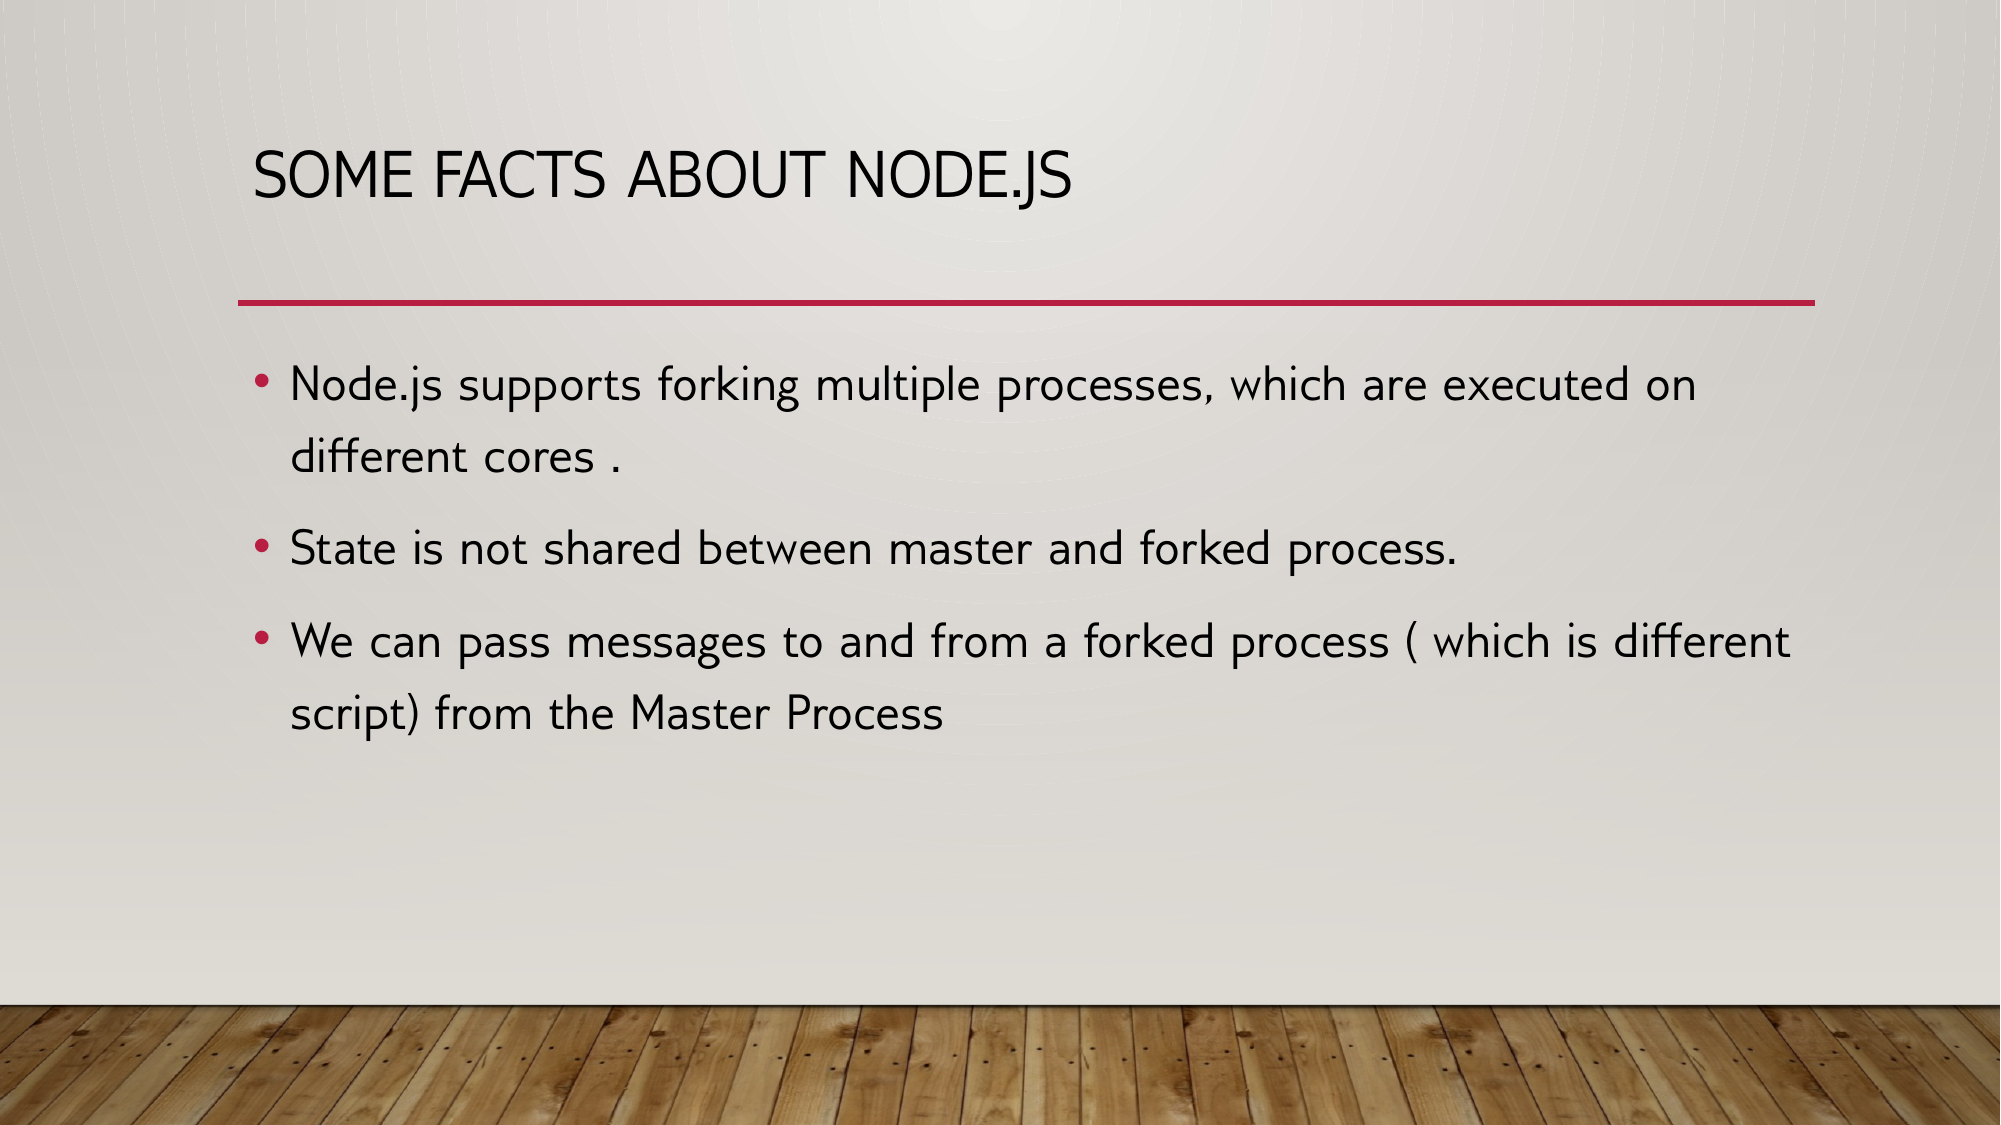

# Some facts about Node.js
Node.js supports forking multiple processes, which are executed on different cores .
State is not shared between master and forked process.
We can pass messages to and from a forked process ( which is different script) from the Master Process